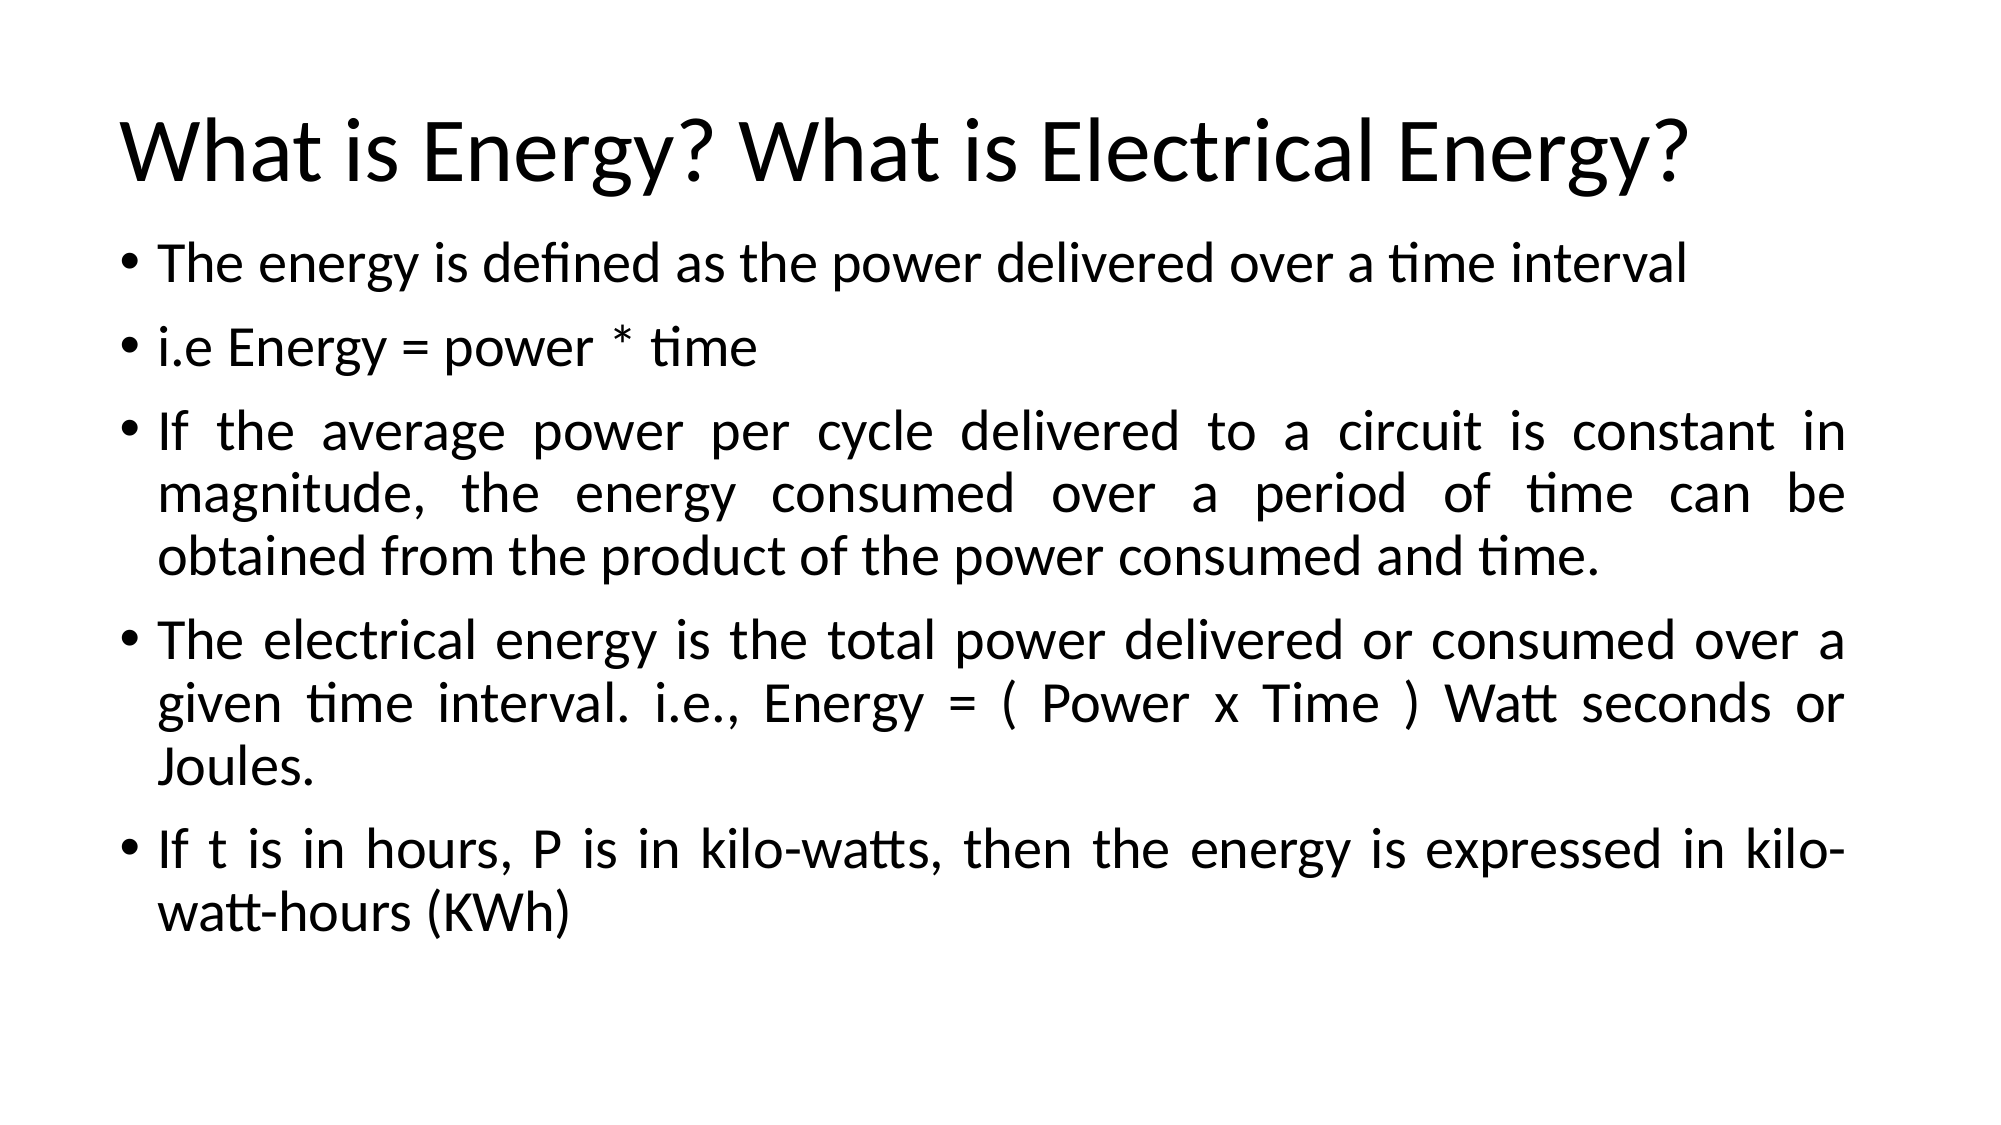

# What is Energy? What is Electrical Energy?
The energy is defined as the power delivered over a time interval
i.e Energy = power * time
If the average power per cycle delivered to a circuit is constant in magnitude, the energy consumed over a period of time can be obtained from the product of the power consumed and time.
The electrical energy is the total power delivered or consumed over a given time interval. i.e., Energy = ( Power x Time ) Watt seconds or Joules.
If t is in hours, P is in kilo-watts, then the energy is expressed in kilo-watt-hours (KWh)